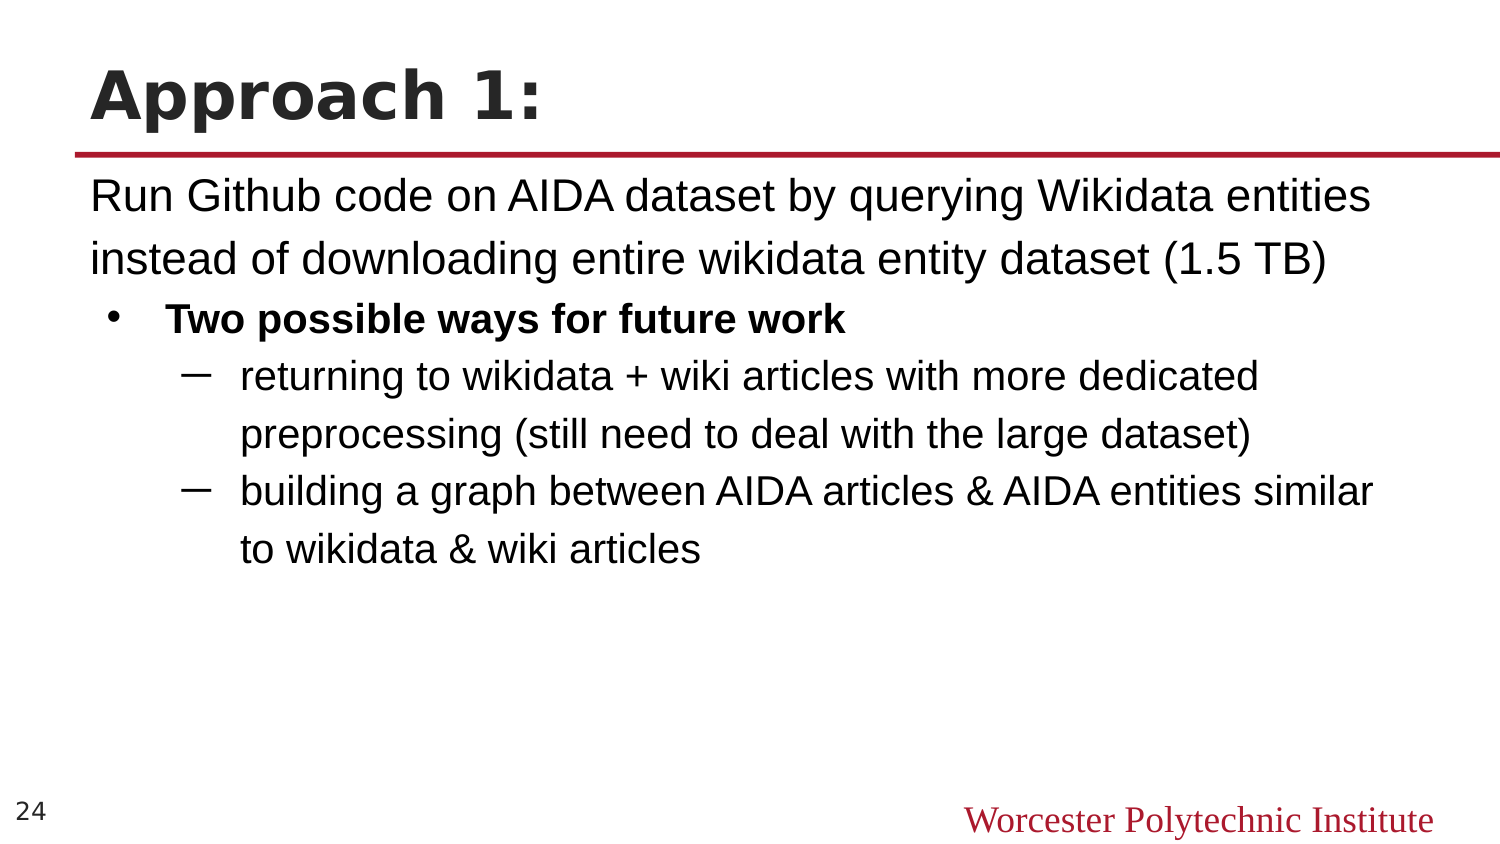

# Approach 1:
Run Github code on AIDA dataset by querying Wikidata entities instead of downloading entire wikidata entity dataset (1.5 TB)
Two possible ways for future work
returning to wikidata + wiki articles with more dedicated preprocessing (still need to deal with the large dataset)
building a graph between AIDA articles & AIDA entities similar to wikidata & wiki articles
24